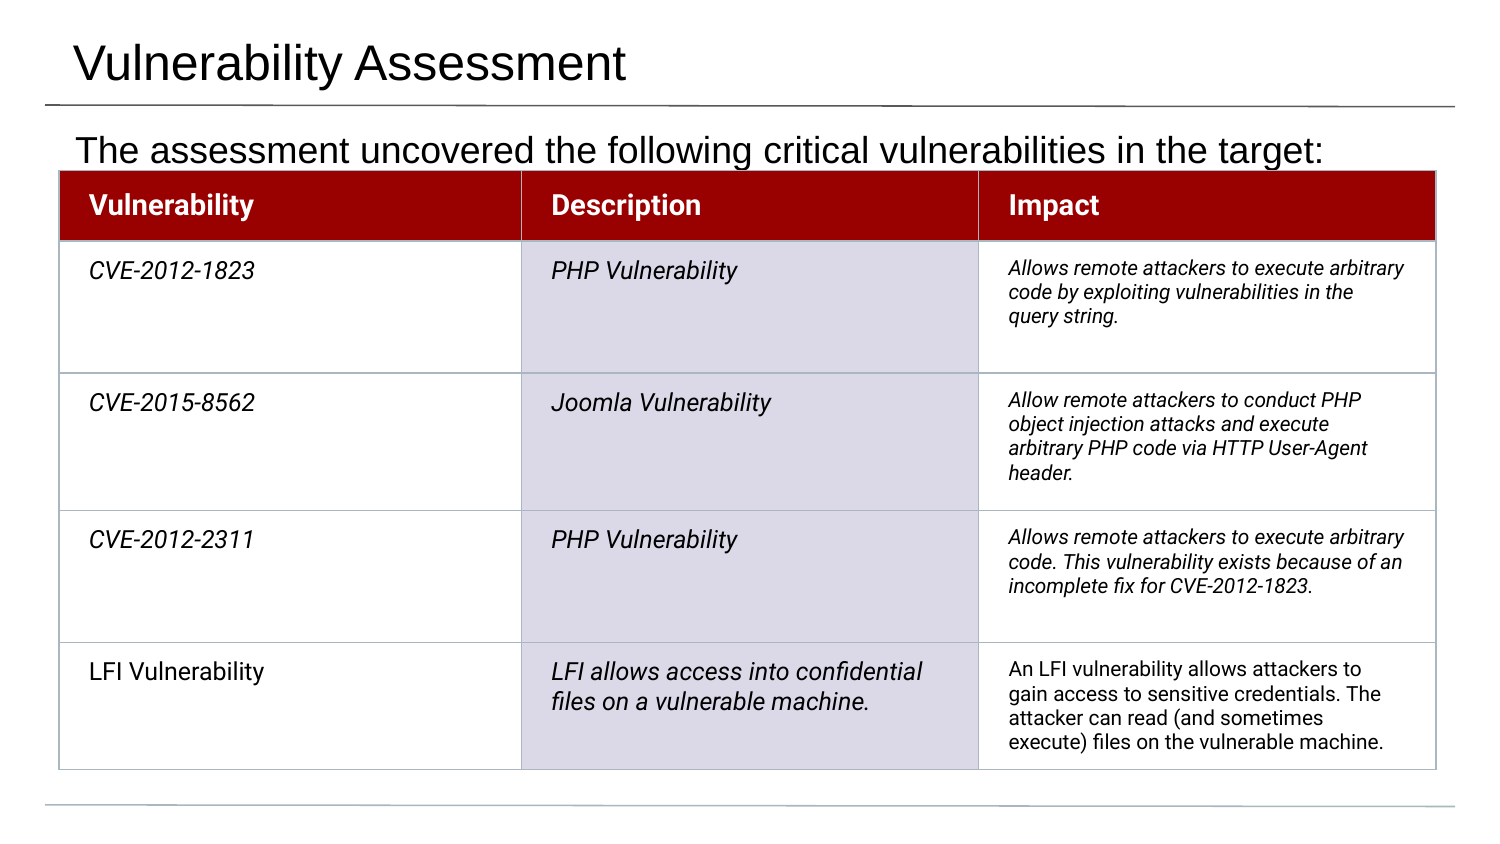

# Vulnerability Assessment
The assessment uncovered the following critical vulnerabilities in the target:
| Vulnerability | Description | Impact |
| --- | --- | --- |
| CVE-2012-1823 | PHP Vulnerability | Allows remote attackers to execute arbitrary code by exploiting vulnerabilities in the query string. |
| CVE-2015-8562 | Joomla Vulnerability | Allow remote attackers to conduct PHP object injection attacks and execute arbitrary PHP code via HTTP User-Agent header. |
| CVE-2012-2311 | PHP Vulnerability | Allows remote attackers to execute arbitrary code. This vulnerability exists because of an incomplete fix for CVE-2012-1823. |
| LFI Vulnerability | LFI allows access into confidential files on a vulnerable machine. | An LFI vulnerability allows attackers to gain access to sensitive credentials. The attacker can read (and sometimes execute) files on the vulnerable machine. |